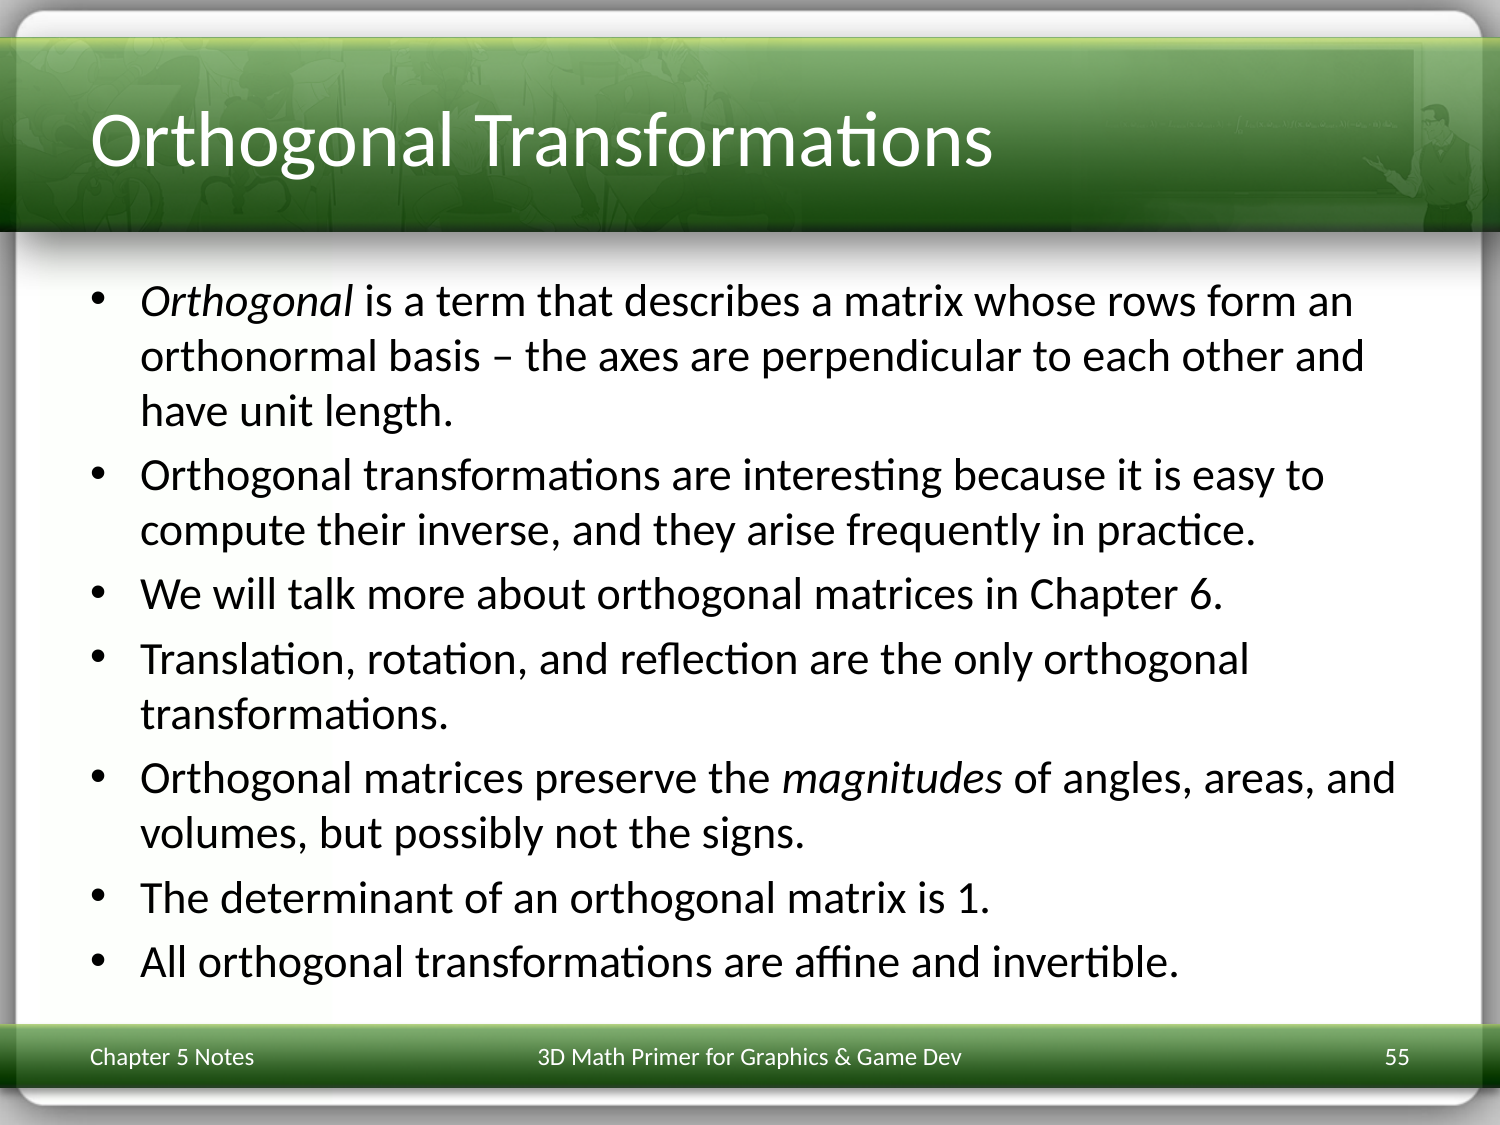

# Orthogonal Transformations
Orthogonal is a term that describes a matrix whose rows form an orthonormal basis – the axes are perpendicular to each other and have unit length.
Orthogonal transformations are interesting because it is easy to compute their inverse, and they arise frequently in practice.
We will talk more about orthogonal matrices in Chapter 6.
Translation, rotation, and reflection are the only orthogonal transformations.
Orthogonal matrices preserve the magnitudes of angles, areas, and volumes, but possibly not the signs.
The determinant of an orthogonal matrix is 1.
All orthogonal transformations are affine and invertible.
Chapter 5 Notes
3D Math Primer for Graphics & Game Dev
55